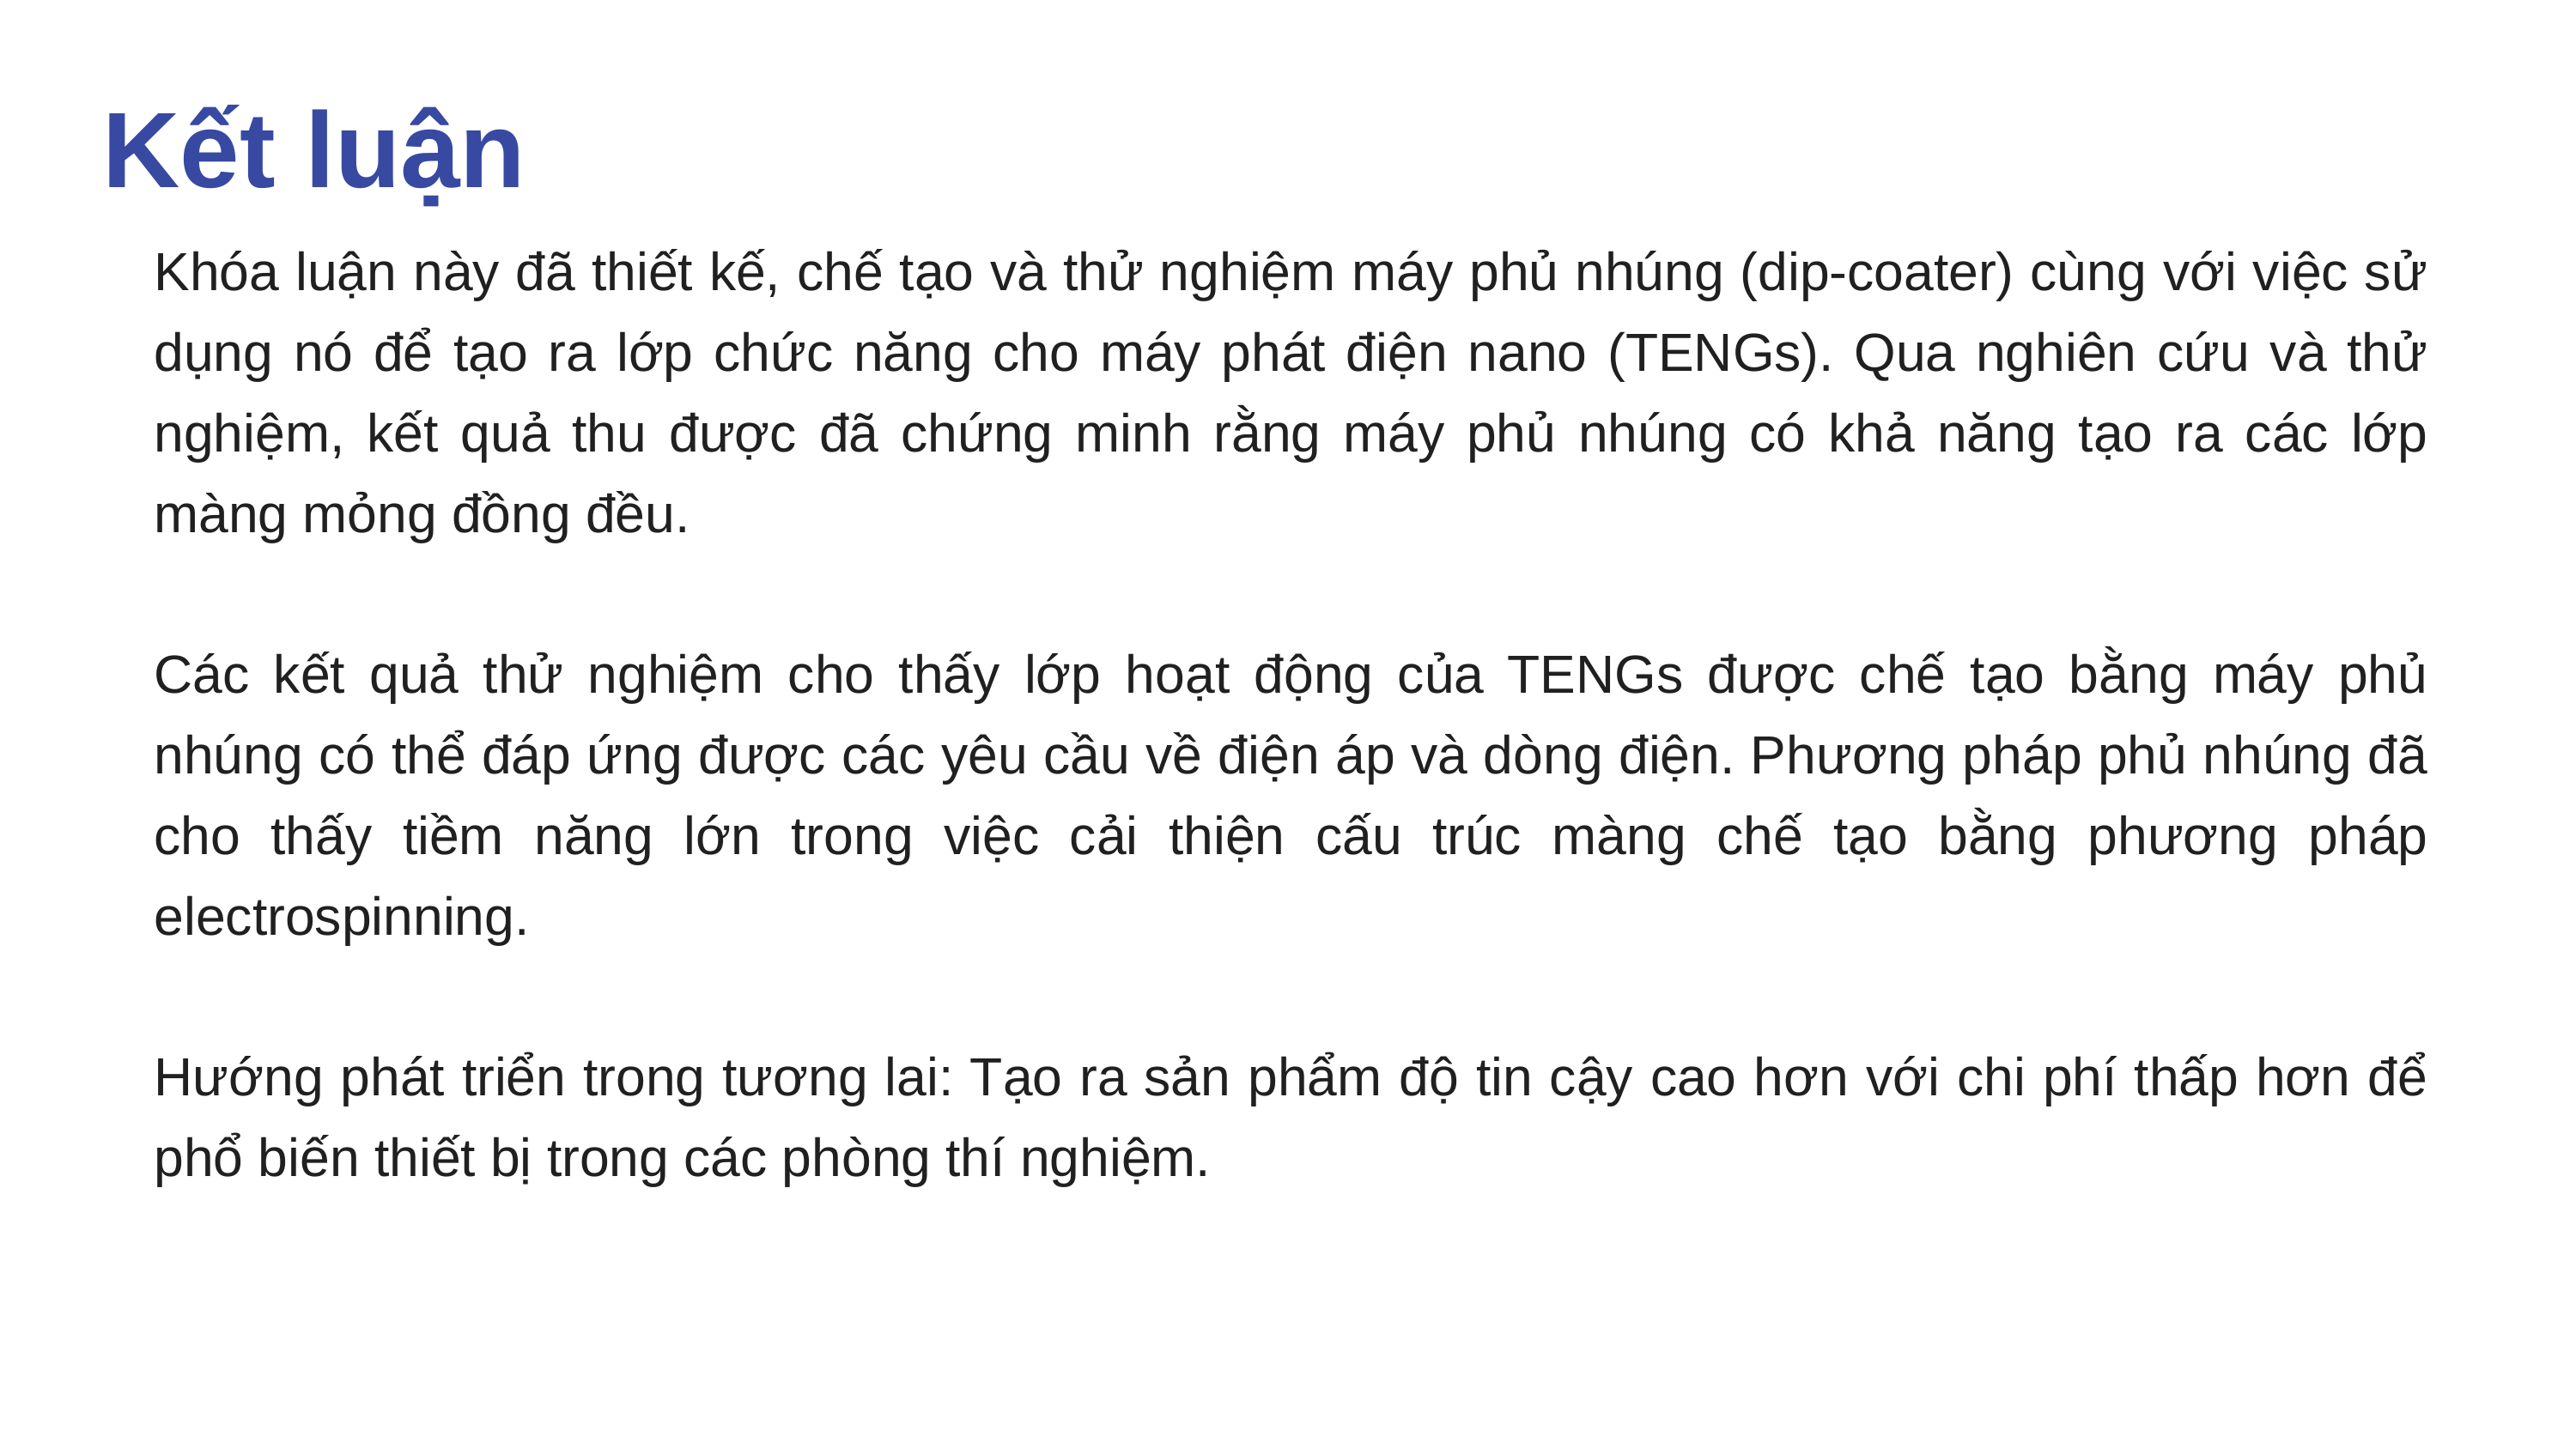

Kết luận
Khóa luận này đã thiết kế, chế tạo và thử nghiệm máy phủ nhúng (dip-coater) cùng với việc sử dụng nó để tạo ra lớp chức năng cho máy phát điện nano (TENGs). Qua nghiên cứu và thử nghiệm, kết quả thu được đã chứng minh rằng máy phủ nhúng có khả năng tạo ra các lớp màng mỏng đồng đều.

Các kết quả thử nghiệm cho thấy lớp hoạt động của TENGs được chế tạo bằng máy phủ nhúng có thể đáp ứng được các yêu cầu về điện áp và dòng điện. Phương pháp phủ nhúng đã cho thấy tiềm năng lớn trong việc cải thiện cấu trúc màng chế tạo bằng phương pháp electrospinning.

Hướng phát triển trong tương lai: Tạo ra sản phẩm độ tin cậy cao hơn với chi phí thấp hơn để phổ biến thiết bị trong các phòng thí nghiệm.